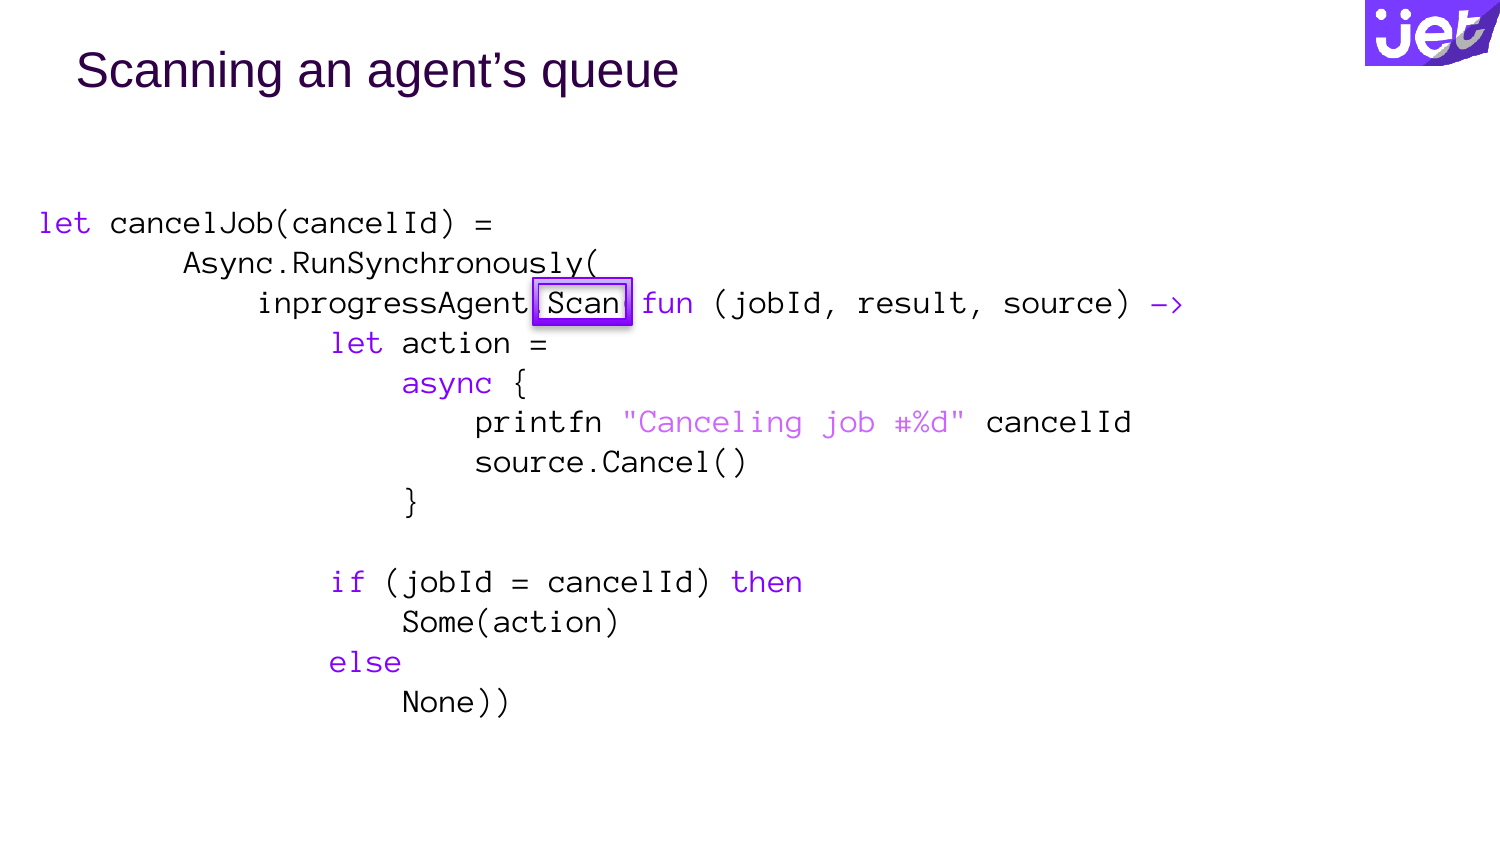

# Scanning an agent’s queue
let cancelJob(cancelId) =
        Async.RunSynchronously(
            inprogressAgent.Scan(fun (jobId, result, source) ->
                let action =
                    async {
                        printfn "Canceling job #%d" cancelId
                        source.Cancel()
                    }

                if (jobId = cancelId) then
                    Some(action)
                else
                    None))